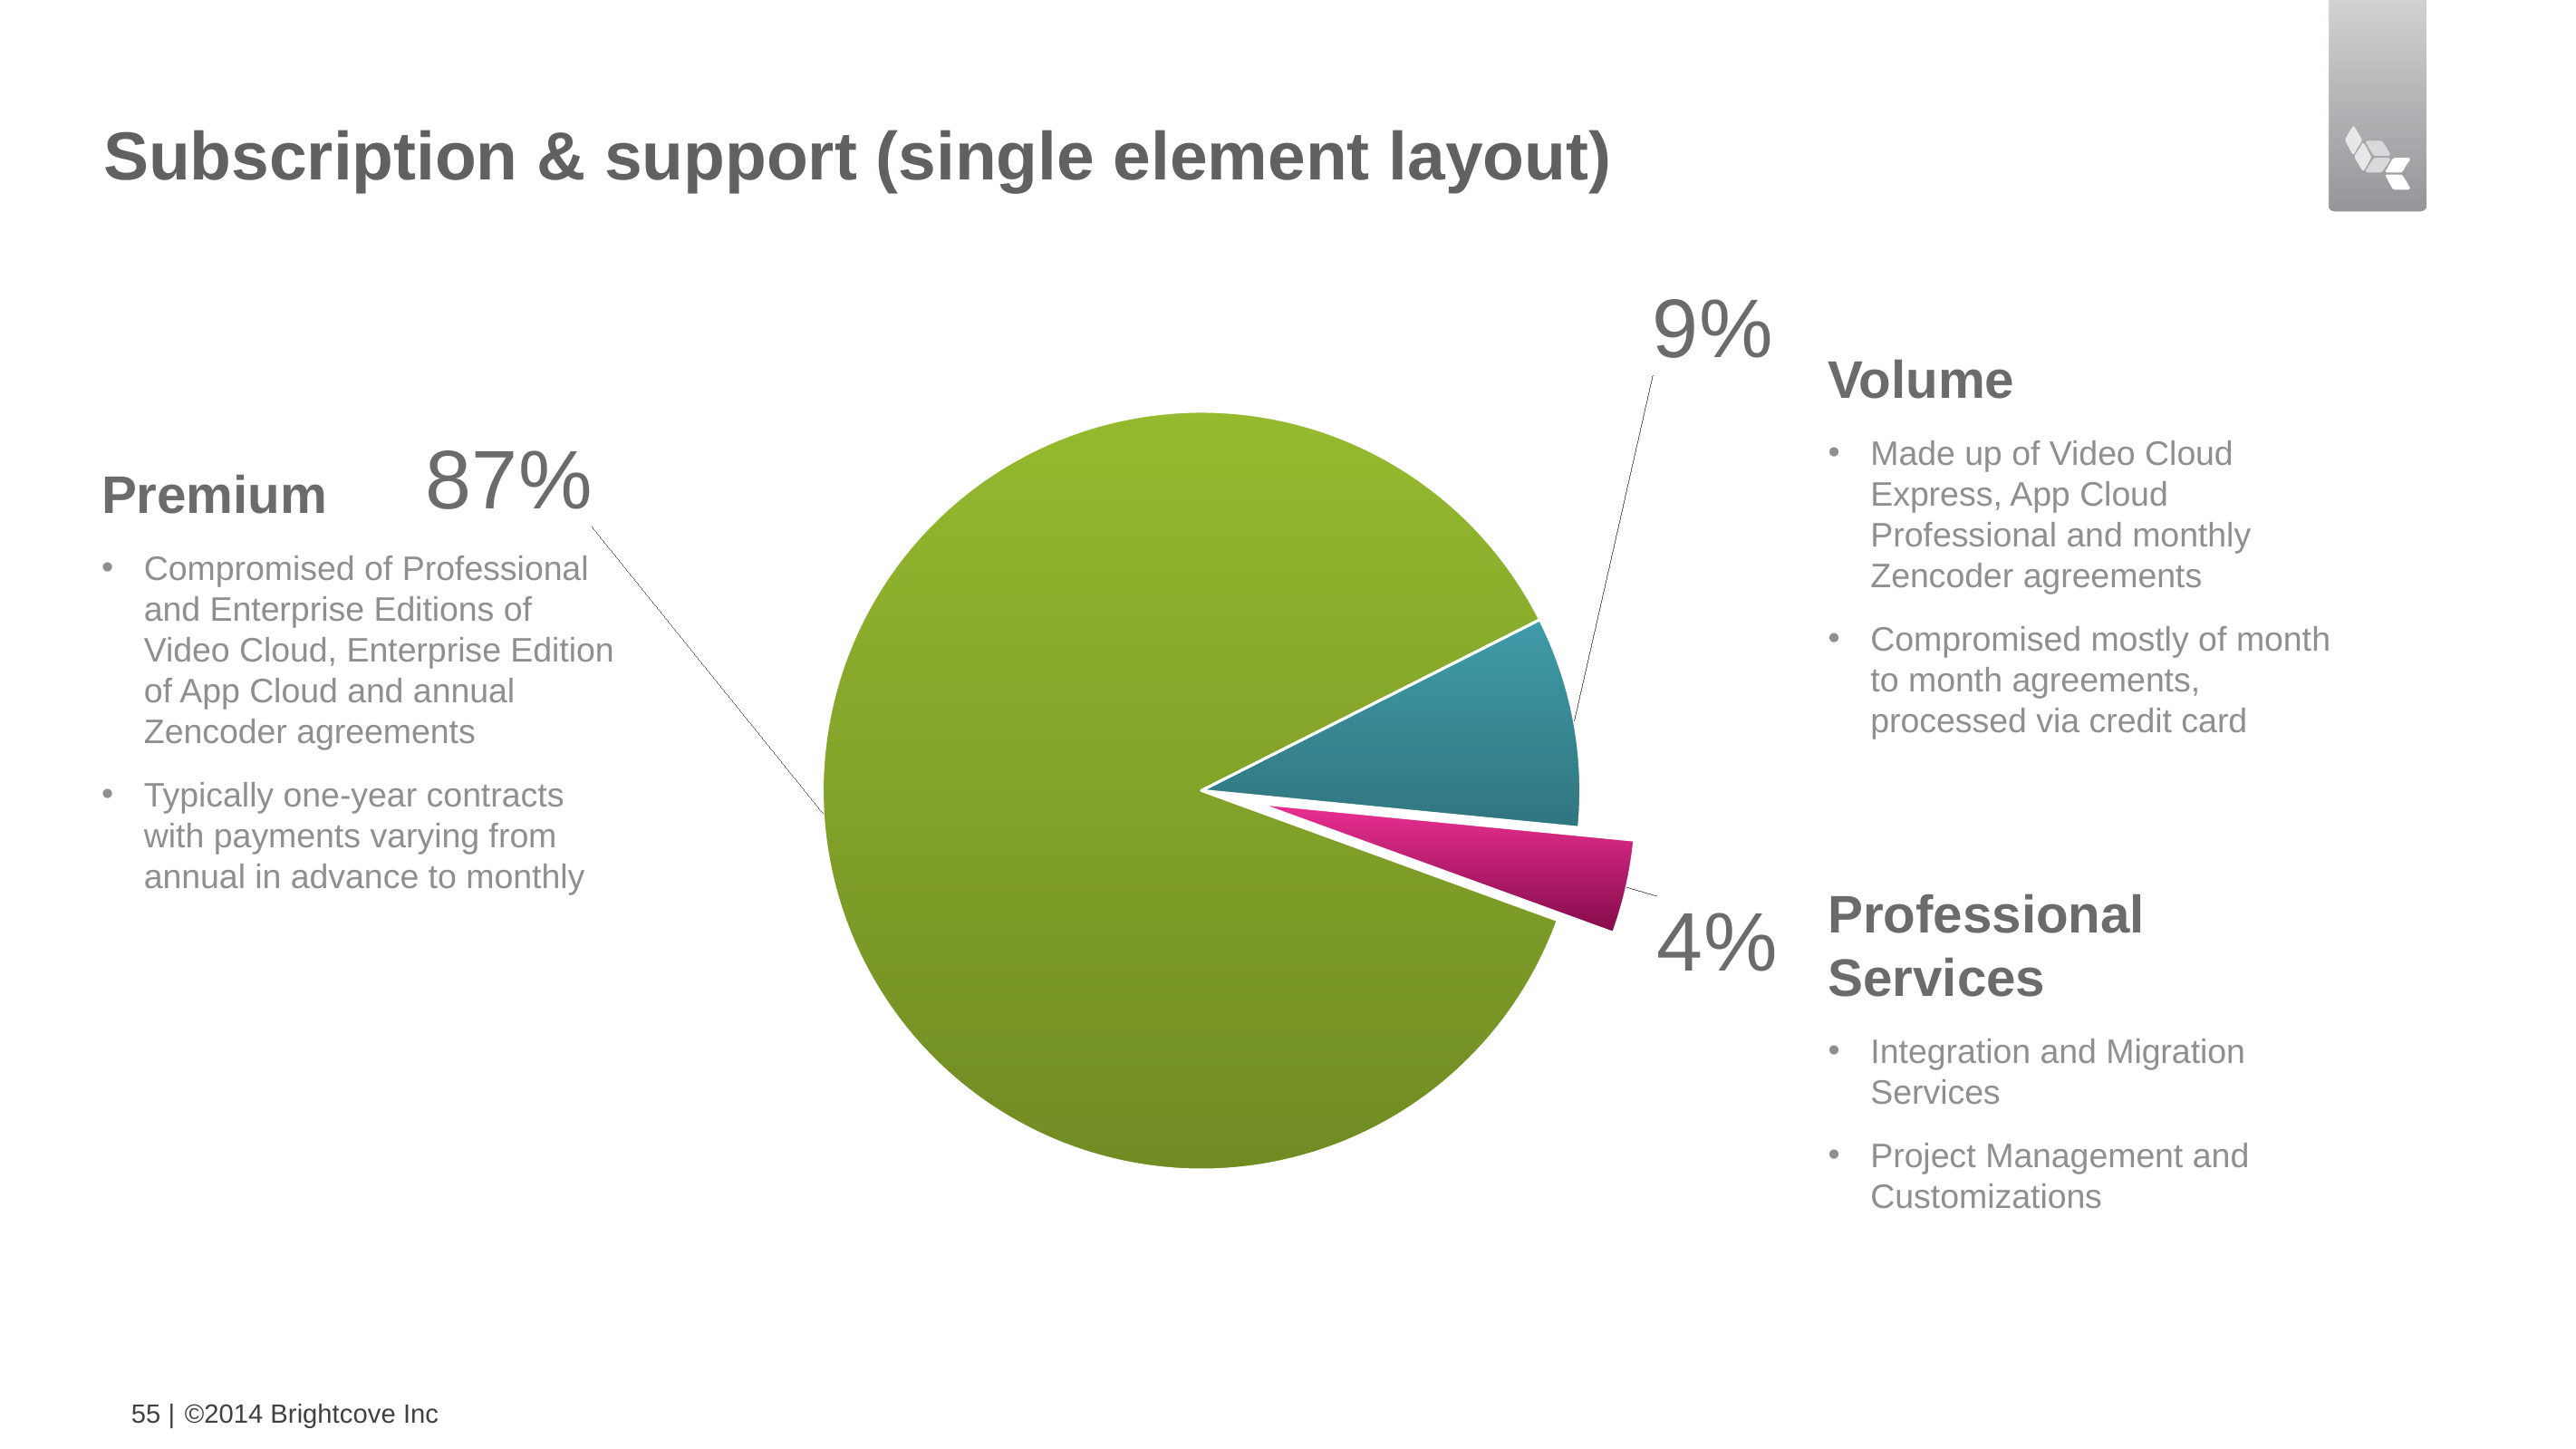

### Chart

| Category | Series 1 |
|---|---|
| Category 1 | 0.87 |
| Category 2 | 0.09 |
| Category 3 | 0.04 |
# Subscription & support (single element layout)
Volume
Made up of Video Cloud Express, App Cloud Professional and monthly Zencoder agreements
Compromised mostly of month to month agreements, processed via credit card
Premium
Compromised of Professional and Enterprise Editions of Video Cloud, Enterprise Edition of App Cloud and annual Zencoder agreements
Typically one-year contracts with payments varying from annual in advance to monthly
Professional Services
Integration and Migration Services
Project Management and Customizations
55 |
©2014 Brightcove Inc